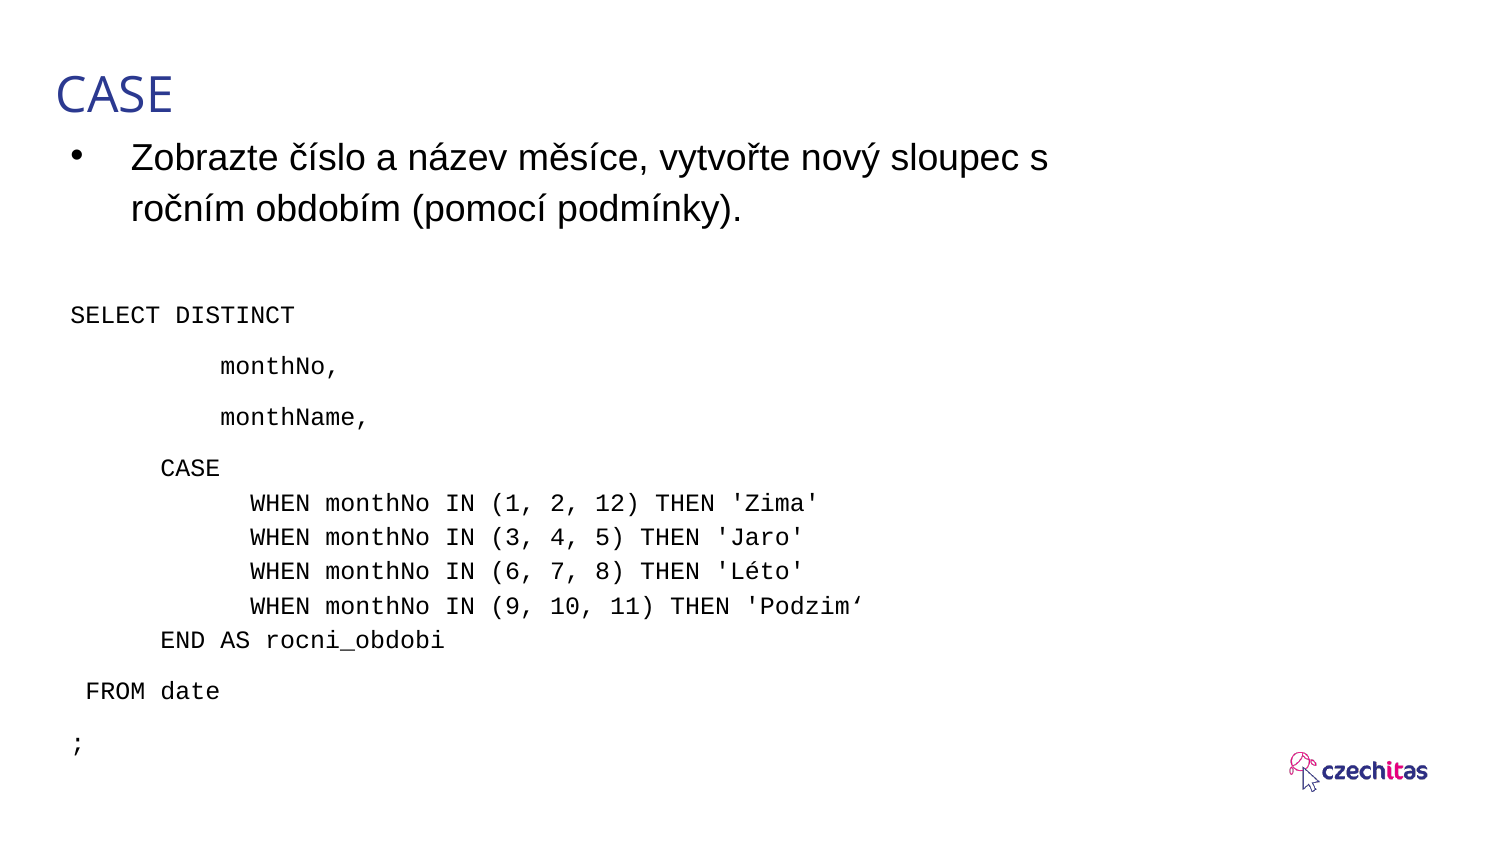

# CASE
Zobrazte číslo a název měsíce, vytvořte nový sloupec s ročním obdobím (pomocí podmínky).

SELECT DISTINCT
	monthNo,
	monthName,
      CASE
	  WHEN monthNo IN (1, 2, 12) THEN 'Zima'
	  WHEN monthNo IN (3, 4, 5) THEN 'Jaro'
	  WHEN monthNo IN (6, 7, 8) THEN 'Léto'
	  WHEN monthNo IN (9, 10, 11) THEN 'Podzim‘
      END AS rocni_obdobi
 FROM date
;